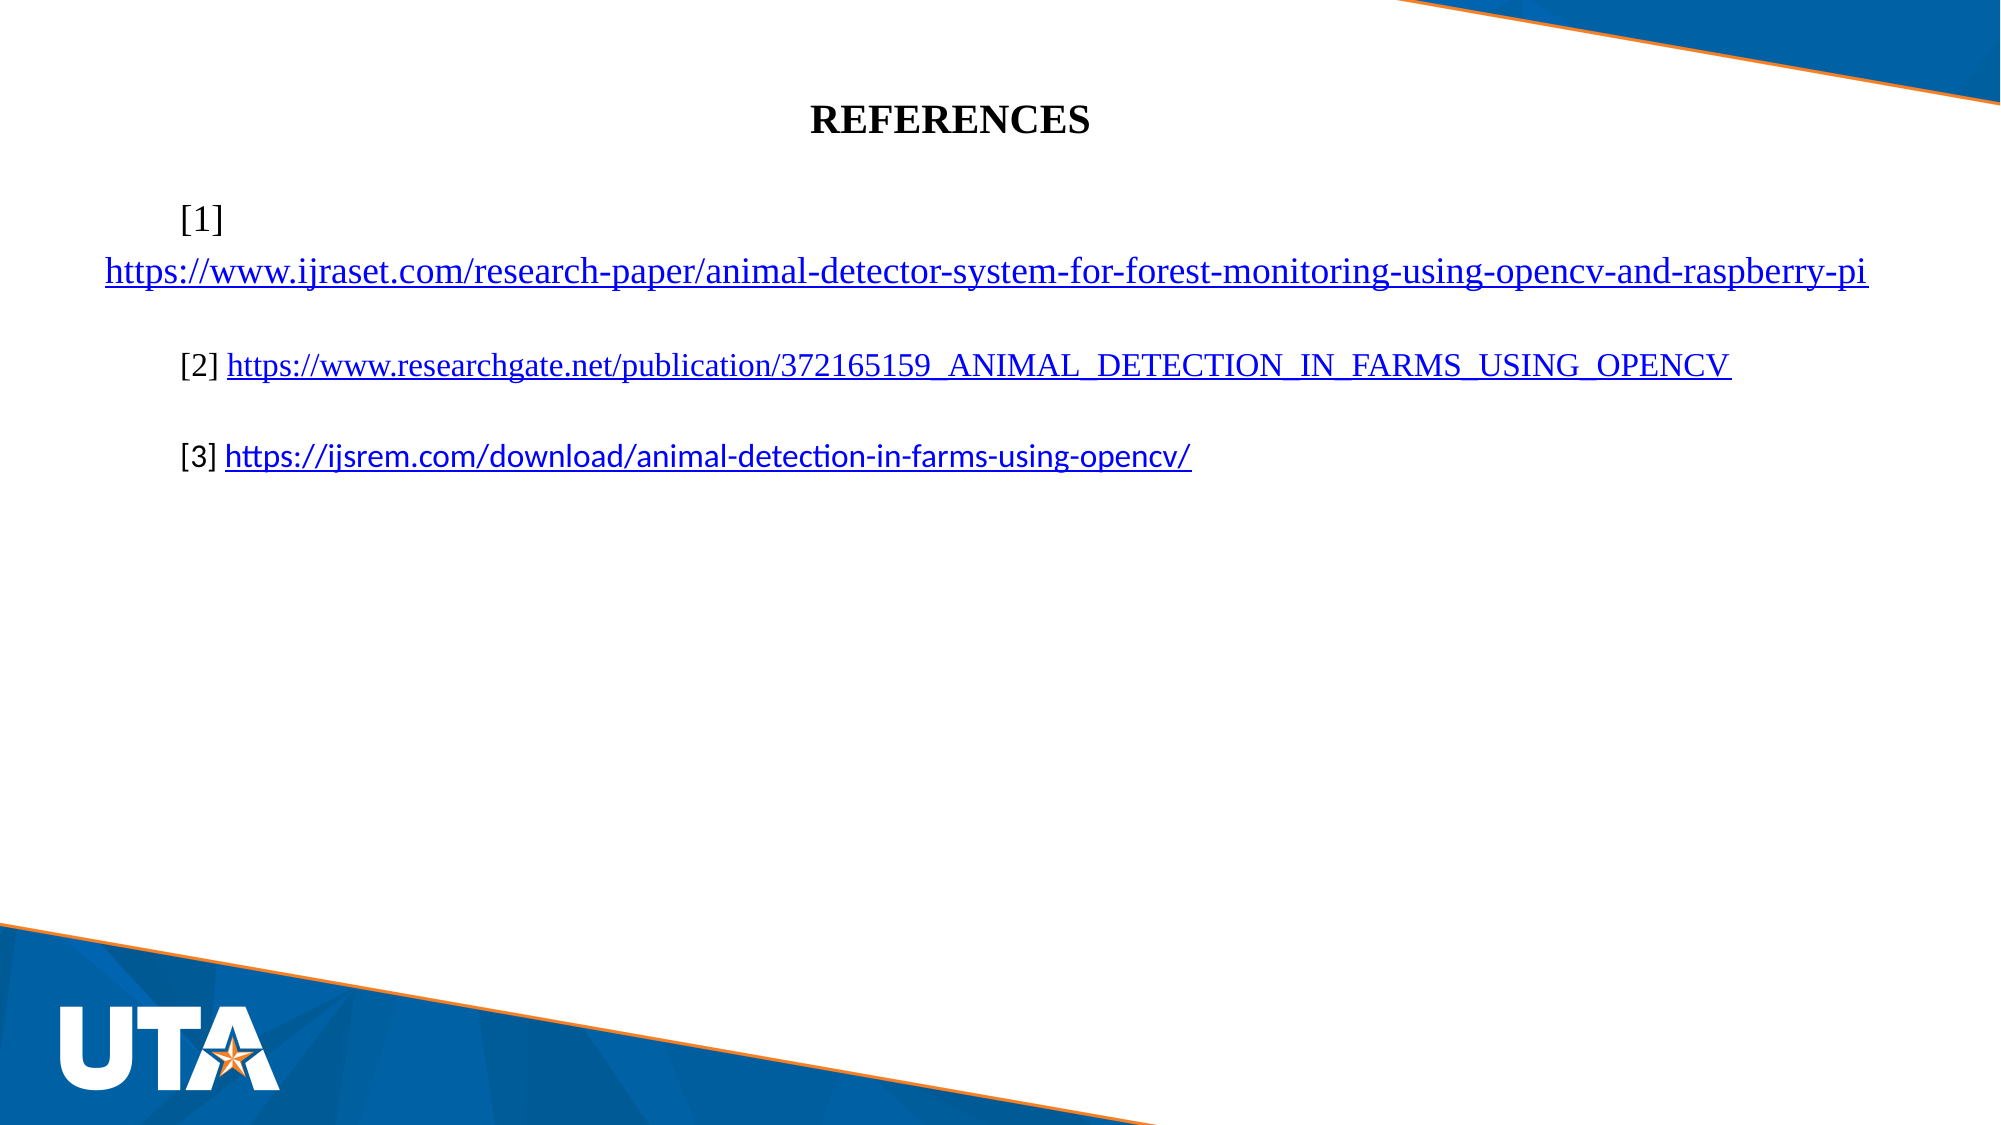

REFERENCES
[1] https://www.ijraset.com/research-paper/animal-detector-system-for-forest-monitoring-using-opencv-and-raspberry-pi
[2] https://www.researchgate.net/publication/372165159_ANIMAL_DETECTION_IN_FARMS_USING_OPENCV
[3] https://ijsrem.com/download/animal-detection-in-farms-using-opencv/